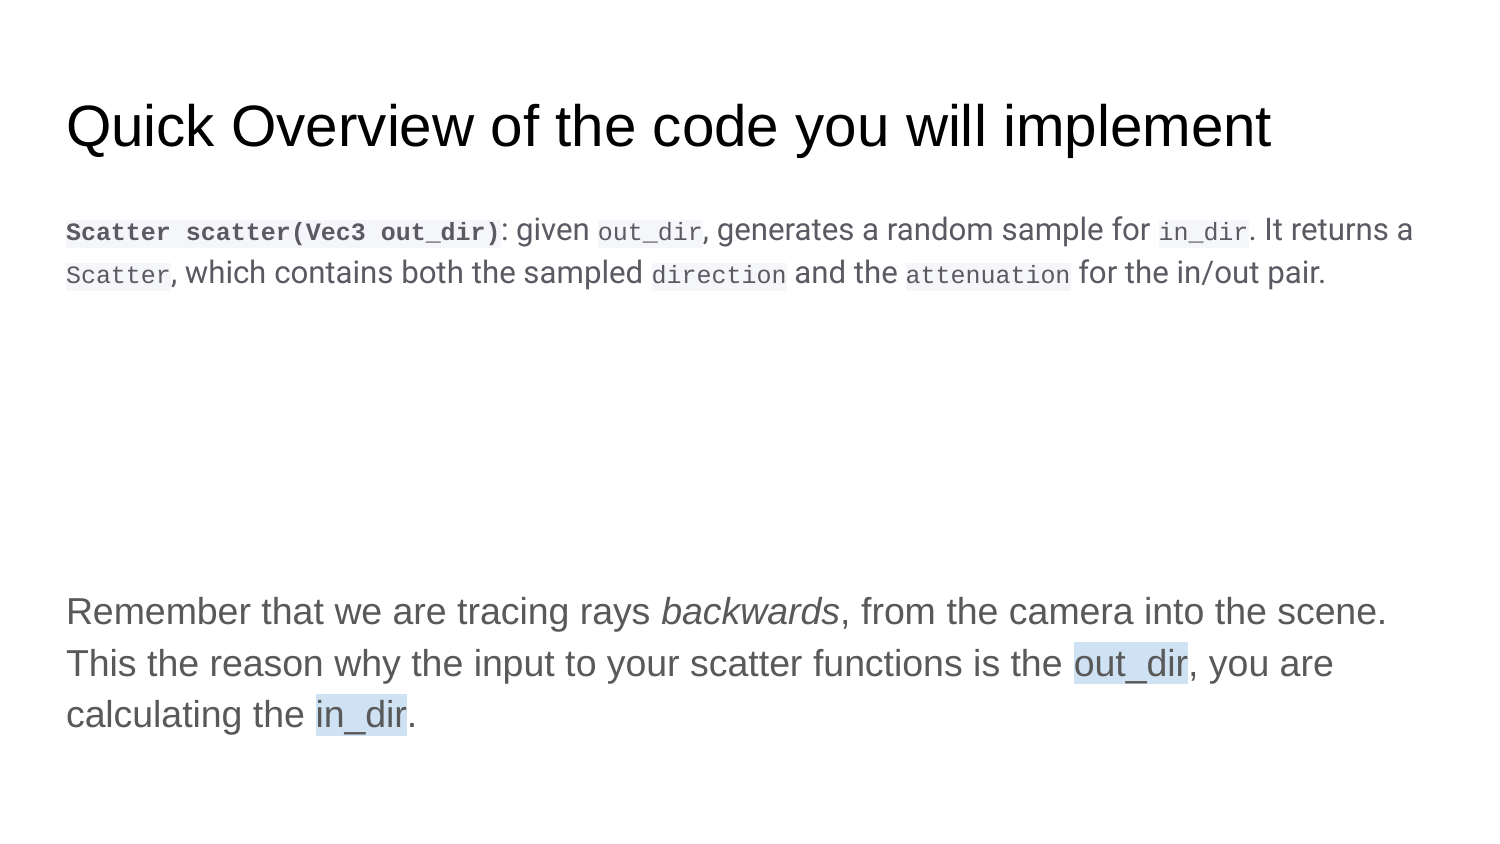

# Quick Overview of the code you will implement
Scatter scatter(Vec3 out_dir): given out_dir, generates a random sample for in_dir. It returns a Scatter, which contains both the sampled direction and the attenuation for the in/out pair.

Remember that we are tracing rays backwards, from the camera into the scene. This the reason why the input to your scatter functions is the out_dir, you are calculating the in_dir.